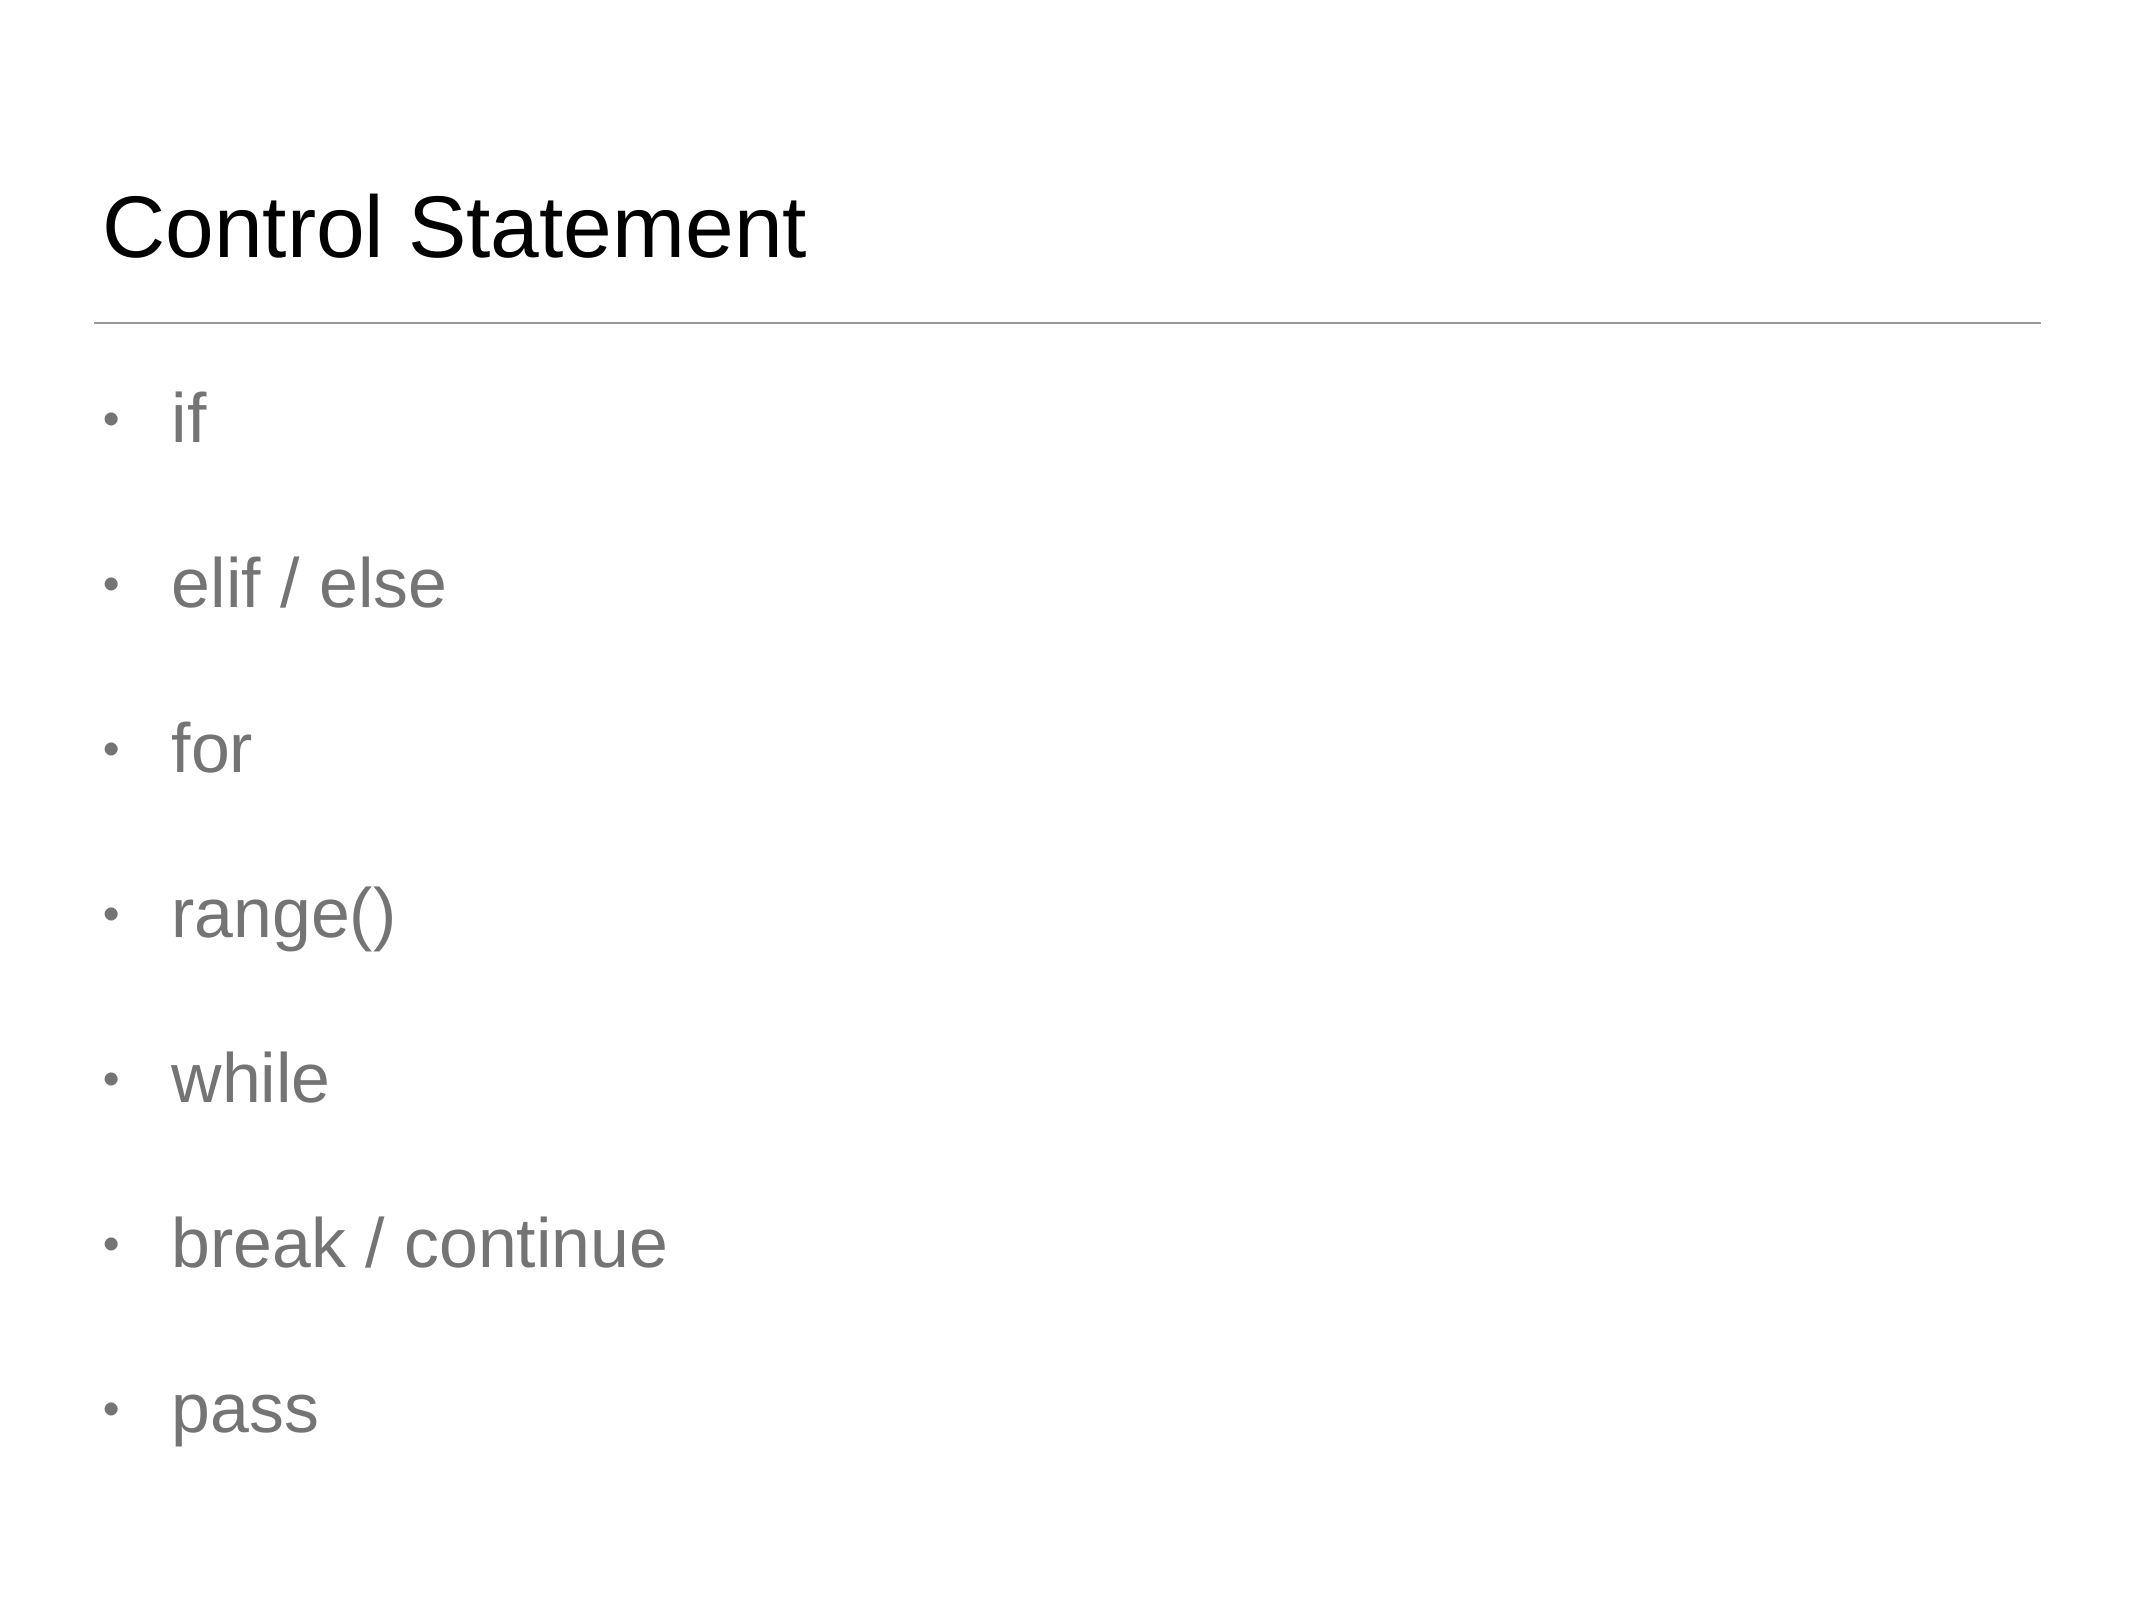

# Control Statement
if
elif / else
for
range()
while
break / continue
pass